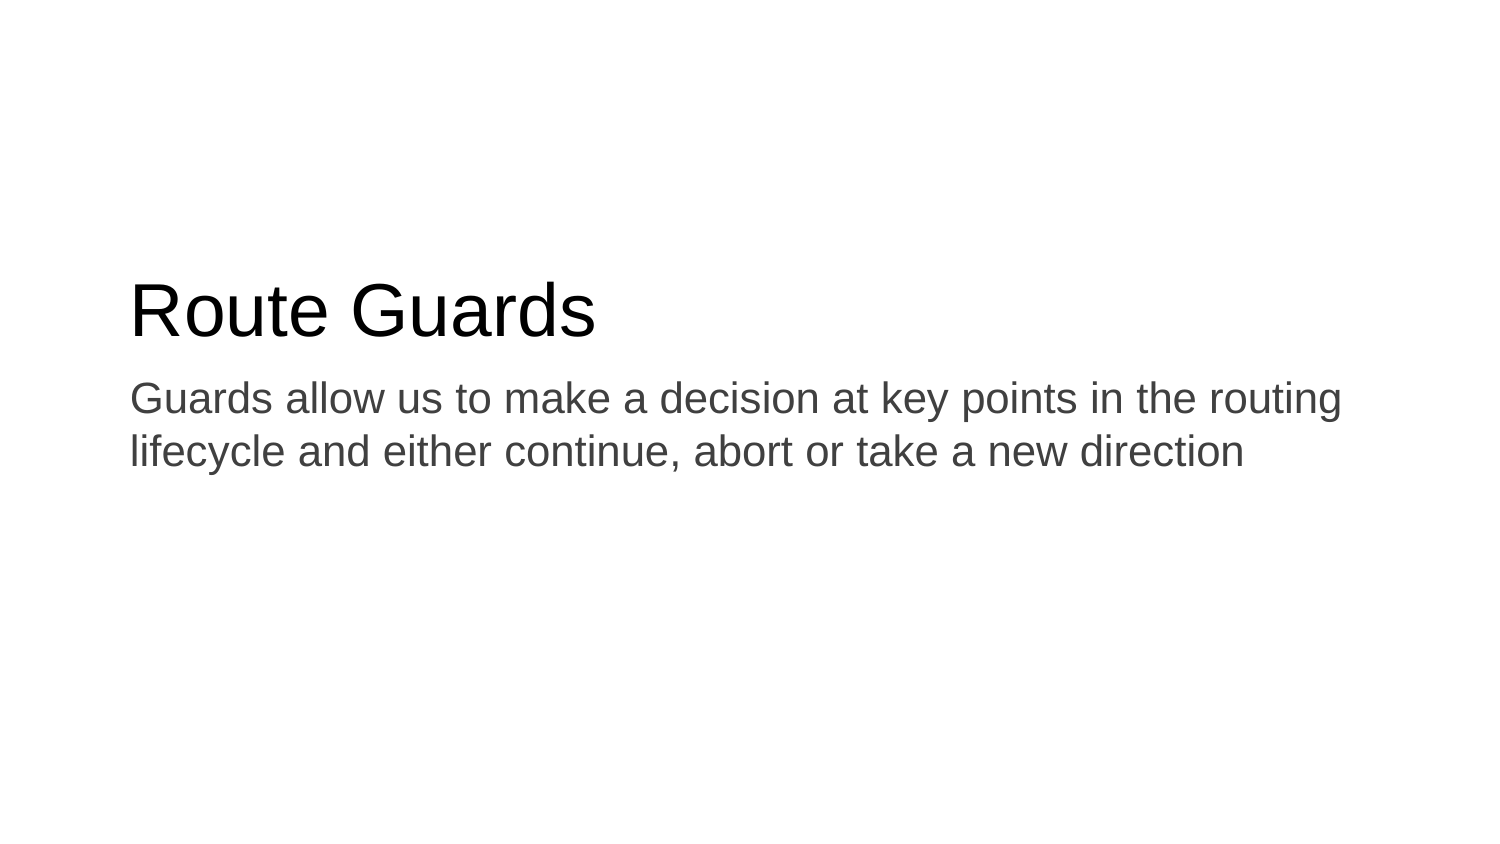

# Route Guards
Guards allow us to make a decision at key points in the routing lifecycle and either continue, abort or take a new direction